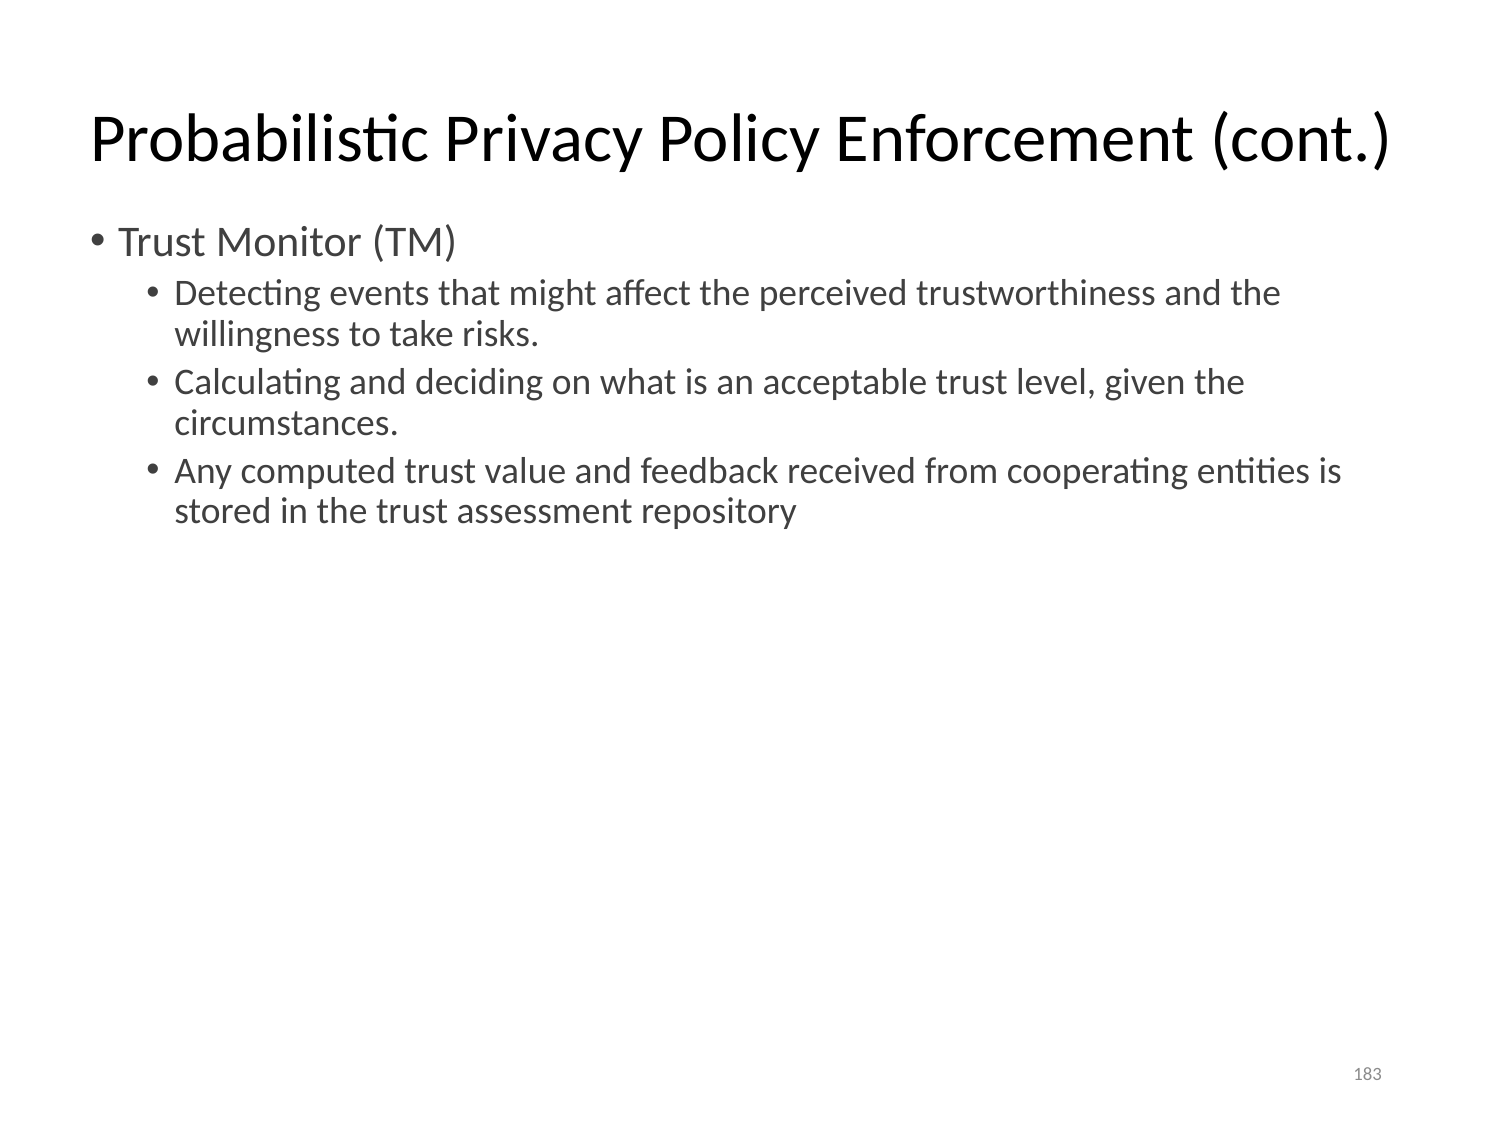

# Probabilistic Privacy Policy Enforcement (cont.)
Trust Monitor (TM)
Detecting events that might affect the perceived trustworthiness and the willingness to take risks.
Calculating and deciding on what is an acceptable trust level, given the circumstances.
Any computed trust value and feedback received from cooperating entities is stored in the trust assessment repository
183